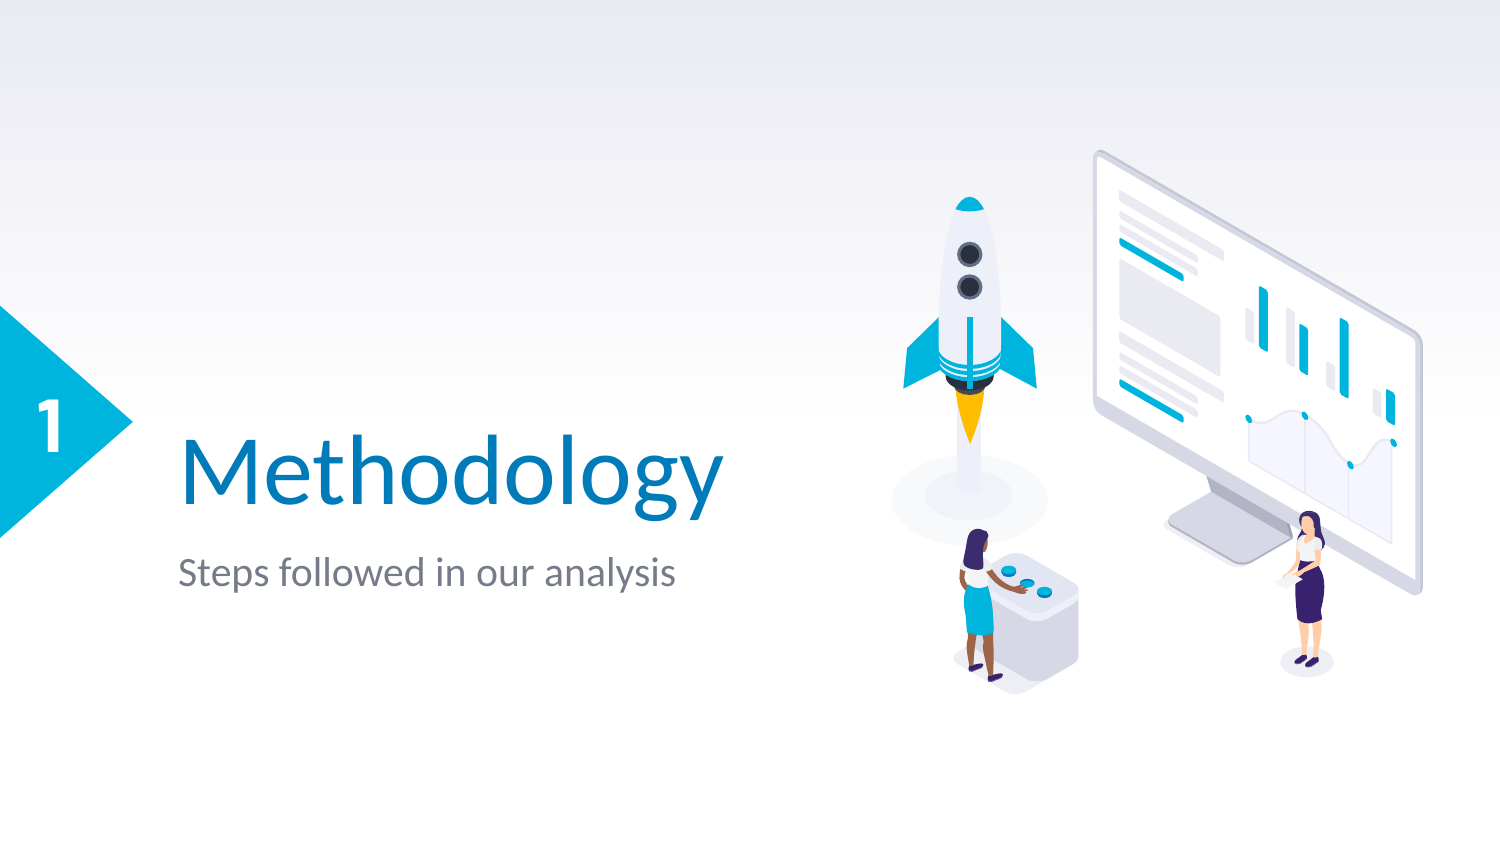

1
# Methodology
Steps followed in our analysis